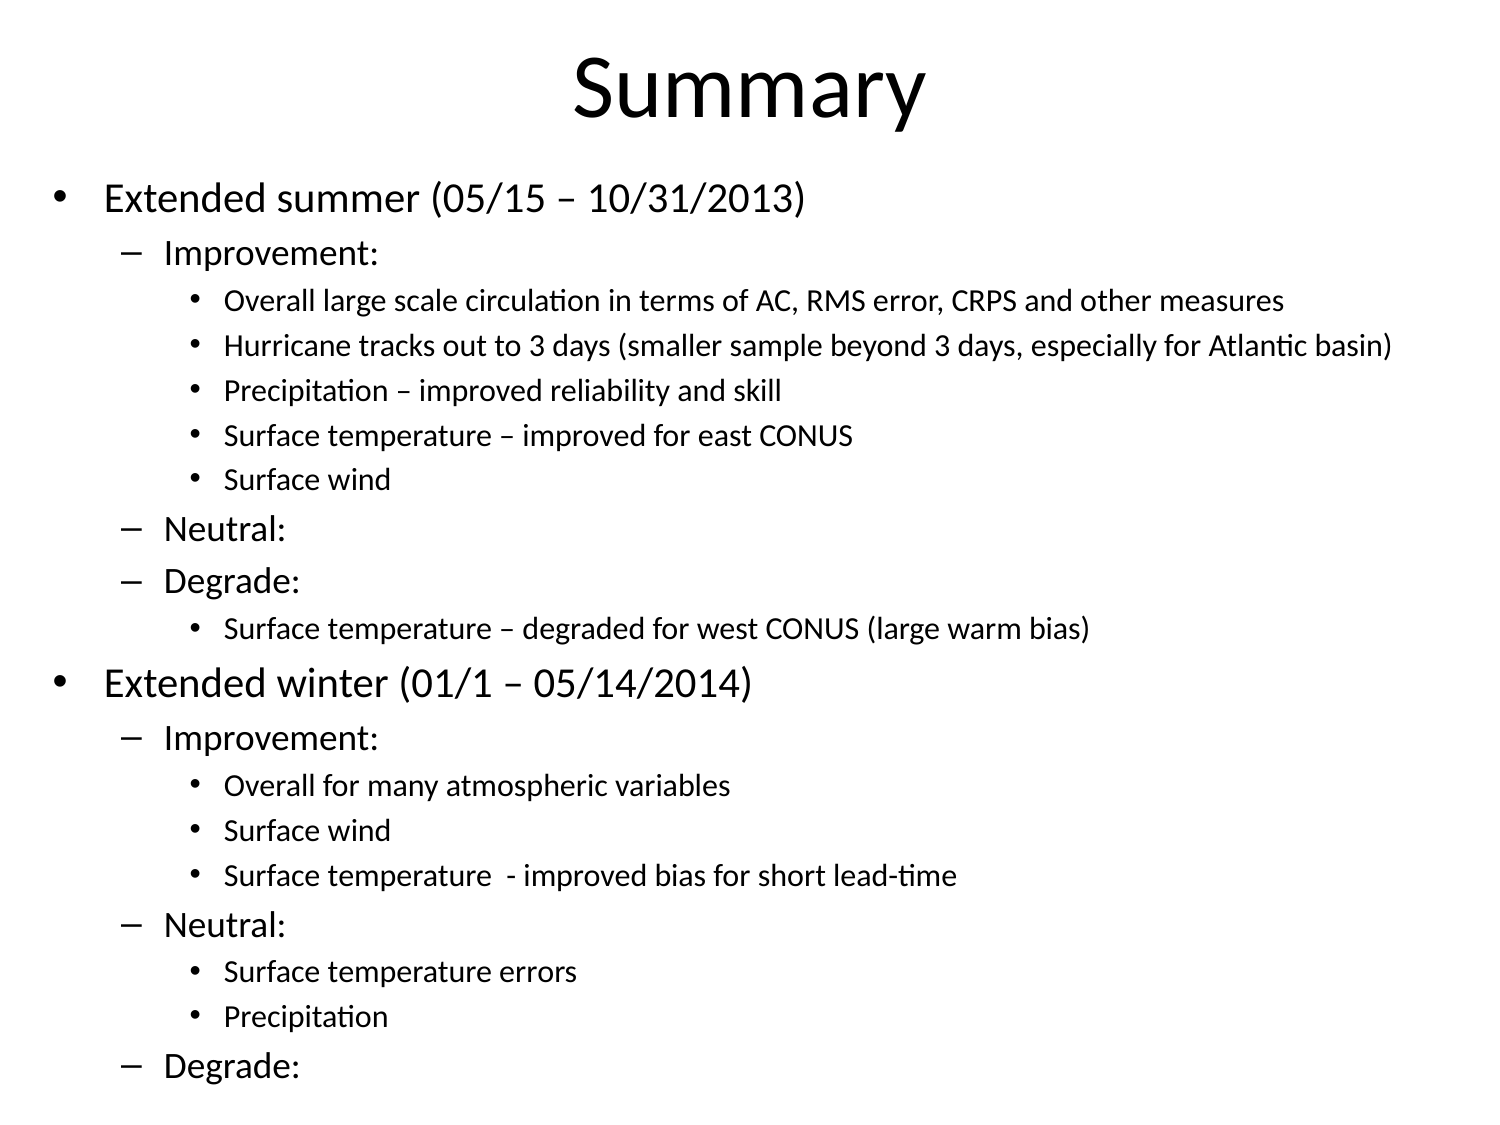

# Summary
Extended summer (05/15 – 10/31/2013)
Improvement:
Overall large scale circulation in terms of AC, RMS error, CRPS and other measures
Hurricane tracks out to 3 days (smaller sample beyond 3 days, especially for Atlantic basin)
Precipitation – improved reliability and skill
Surface temperature – improved for east CONUS
Surface wind
Neutral:
Degrade:
Surface temperature – degraded for west CONUS (large warm bias)
Extended winter (01/1 – 05/14/2014)
Improvement:
Overall for many atmospheric variables
Surface wind
Surface temperature  - improved bias for short lead-time
Neutral:
Surface temperature errors
Precipitation
Degrade: